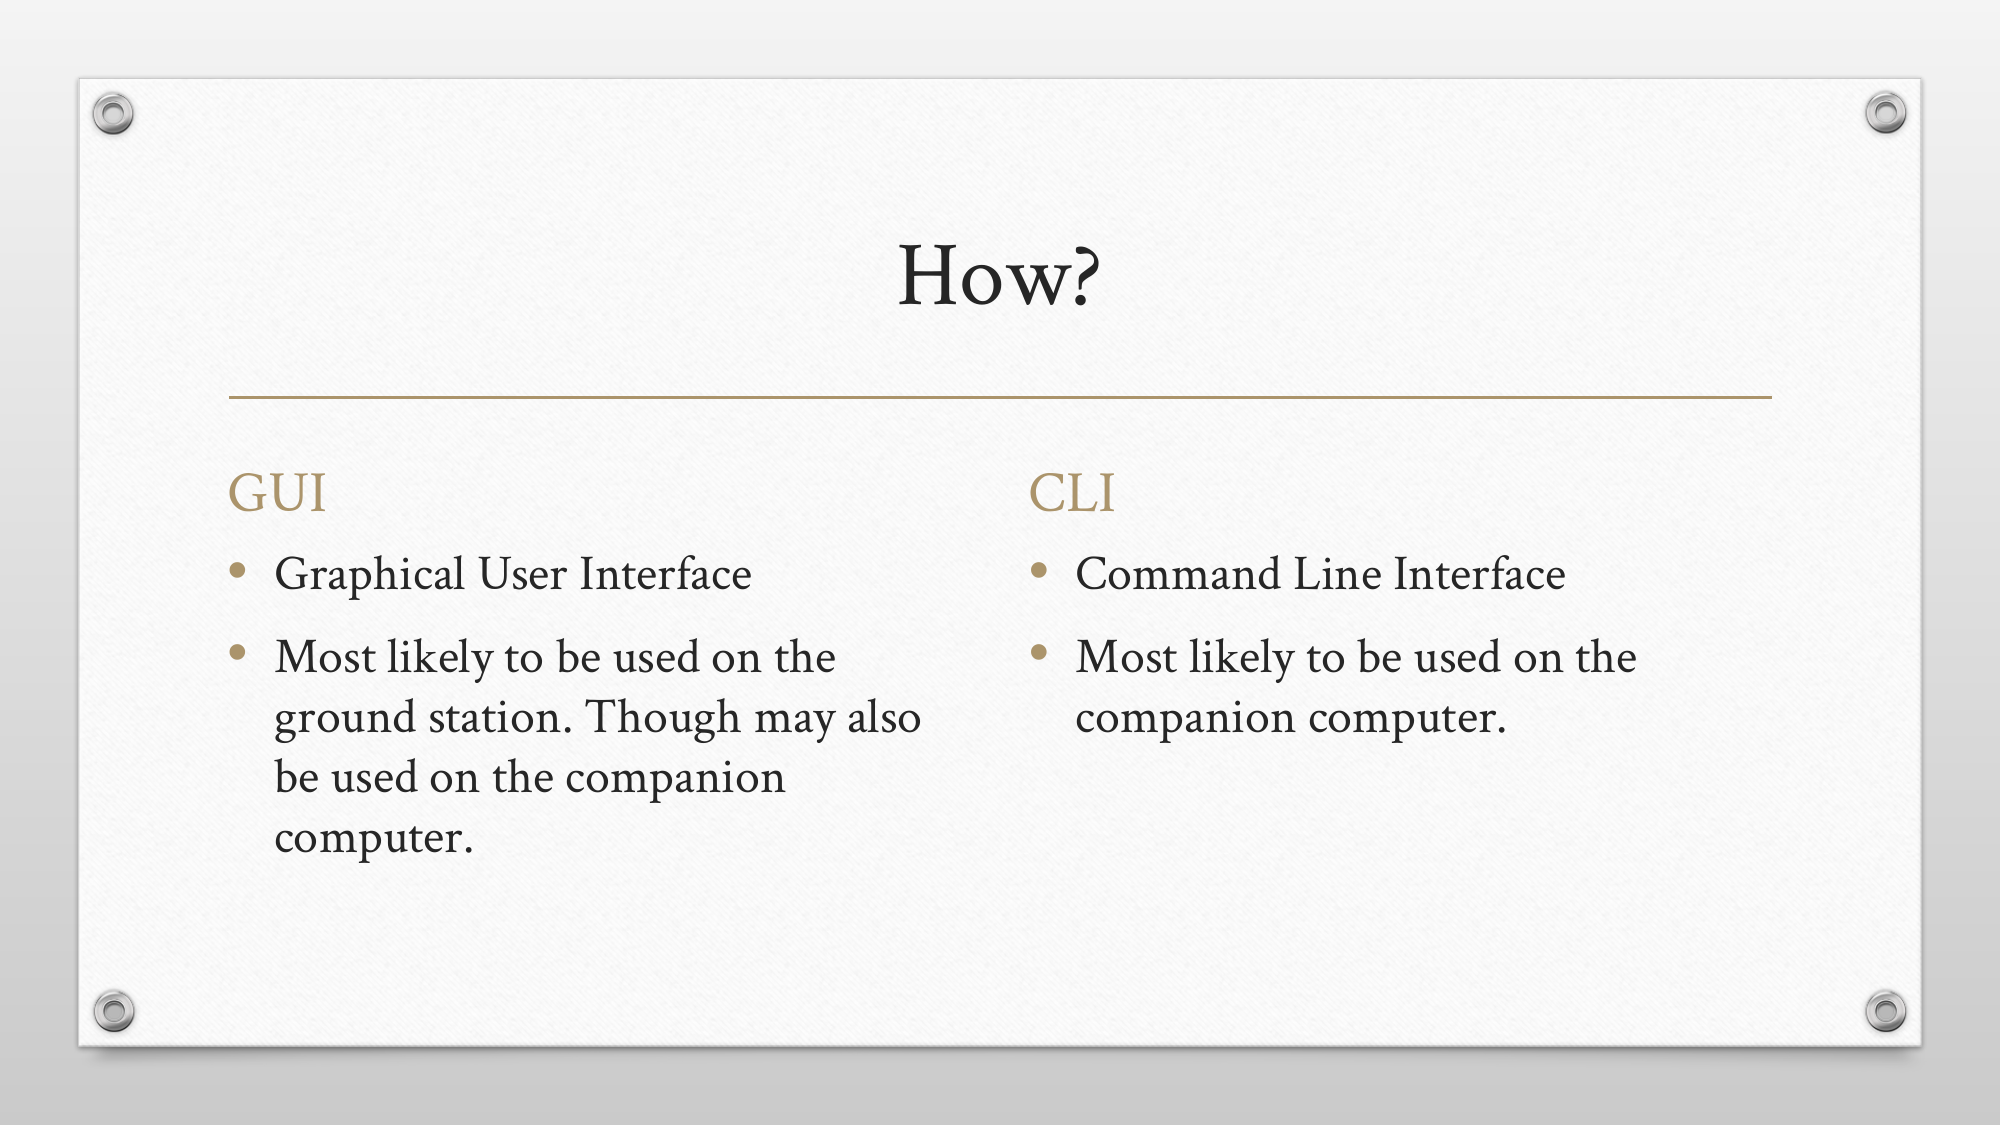

# How?
GUI
CLI
Graphical User Interface
Most likely to be used on the ground station. Though may also be used on the companion computer.
Command Line Interface
Most likely to be used on the companion computer.